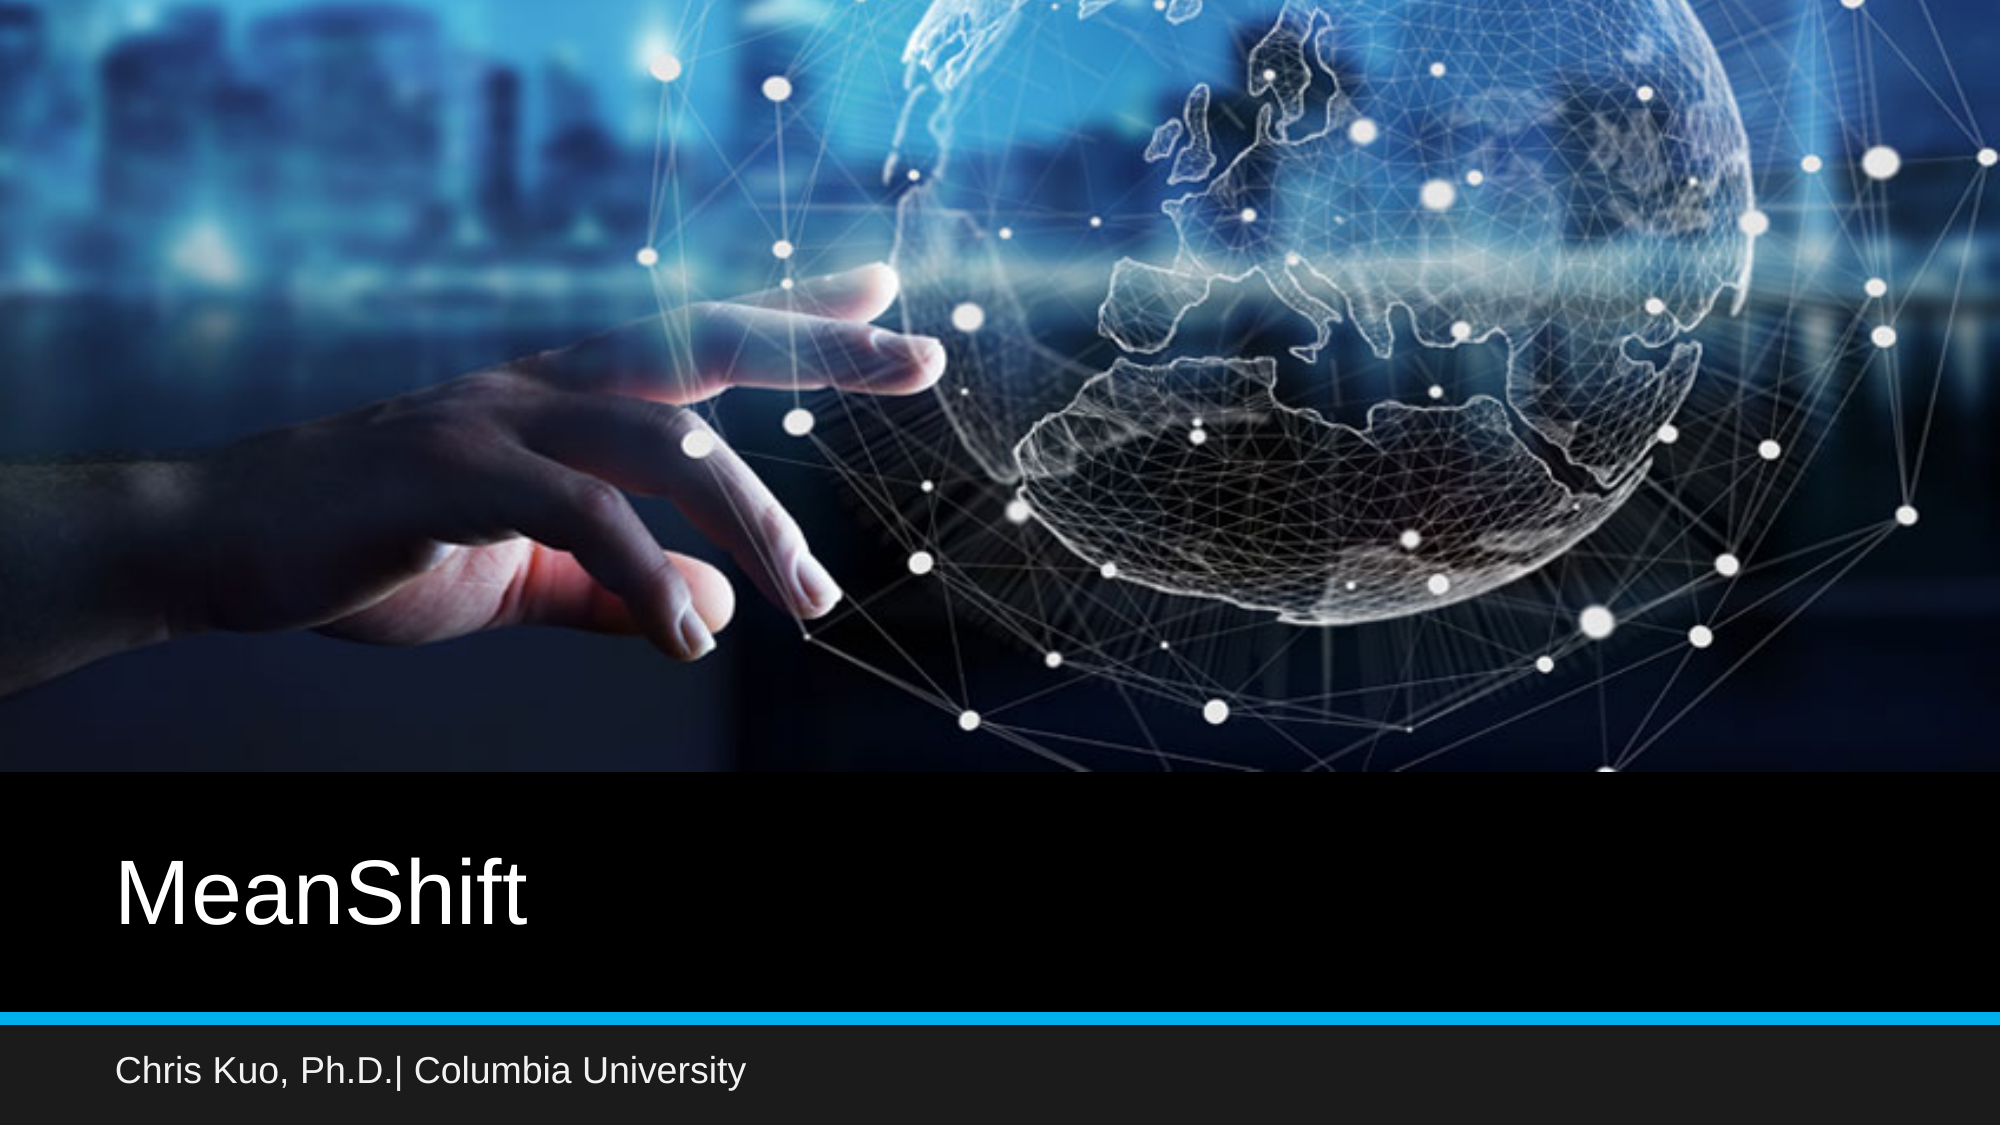

# MeanShift
Chris Kuo, Ph.D.| Columbia University